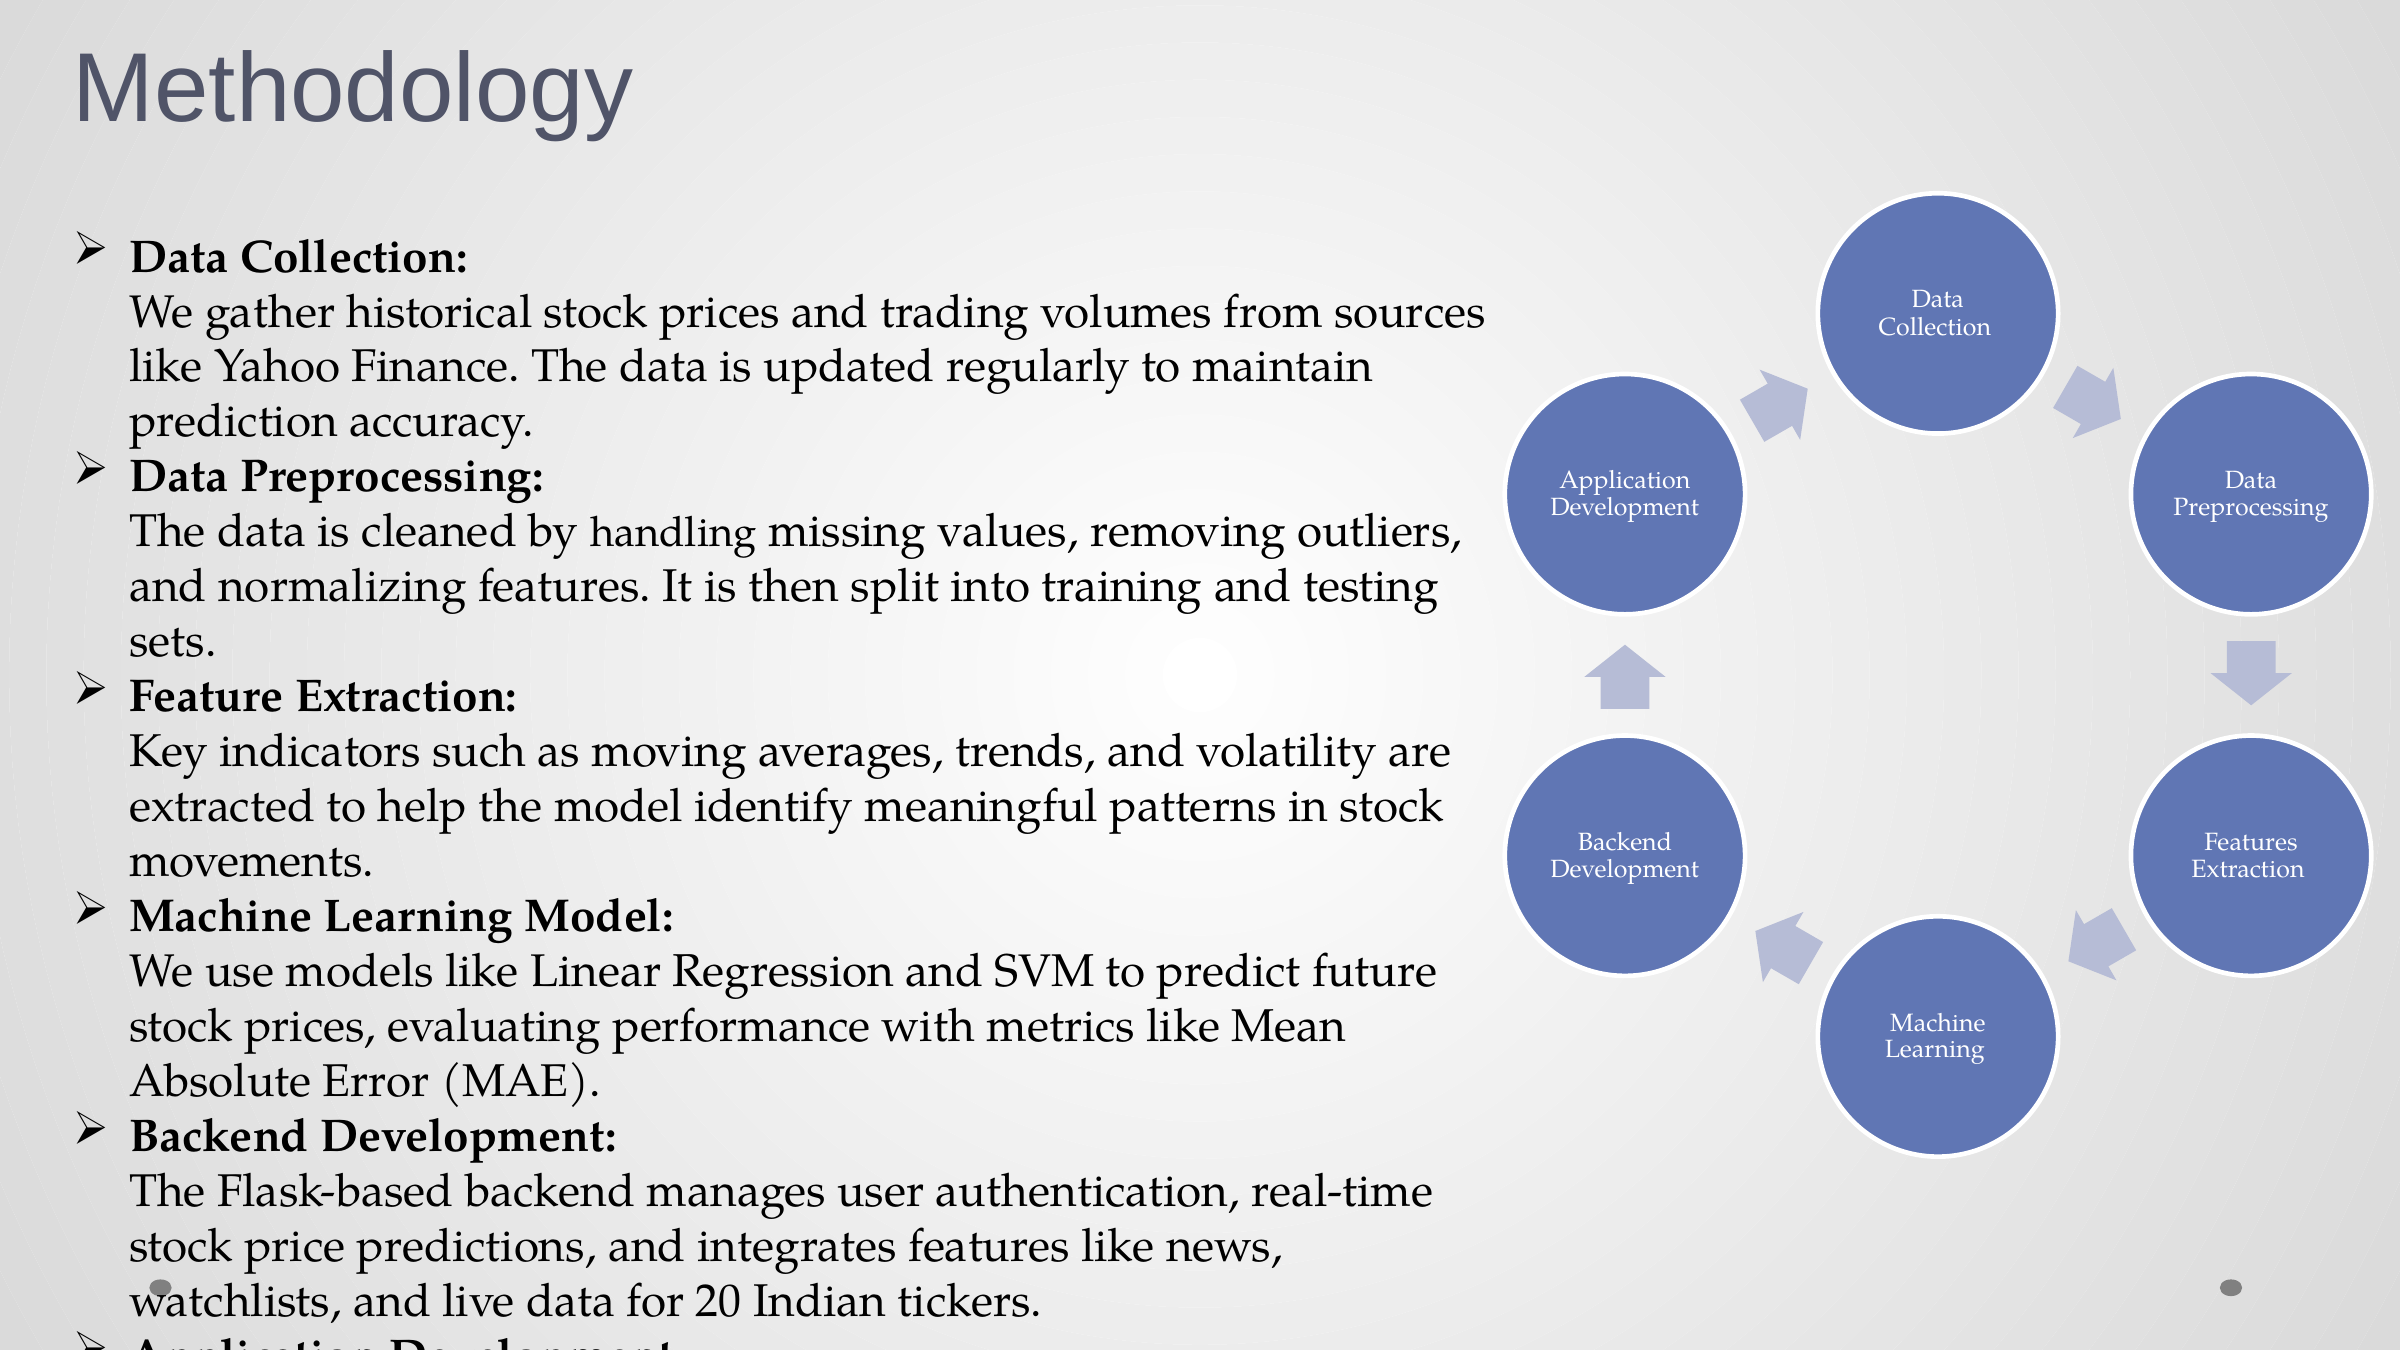

Methodology
Data Collection

Data Preprocessing

Features Extraction

Machine Learning

Backend Development

Application Development

Data Collection:
We gather historical stock prices and trading volumes from sources like Yahoo Finance. The data is updated regularly to maintain prediction accuracy.
Data Preprocessing:
The data is cleaned by handling missing values, removing outliers, and normalizing features. It is then split into training and testing sets.
Feature Extraction:
Key indicators such as moving averages, trends, and volatility are extracted to help the model identify meaningful patterns in stock movements.
Machine Learning Model:
We use models like Linear Regression and SVM to predict future stock prices, evaluating performance with metrics like Mean Absolute Error (MAE).
Backend Development:
The Flask-based backend manages user authentication, real-time stock price predictions, and integrates features like news, watchlists, and live data for 20 Indian tickers.
Application Development:
A Kotlin app provides users with real-time stock predictions.